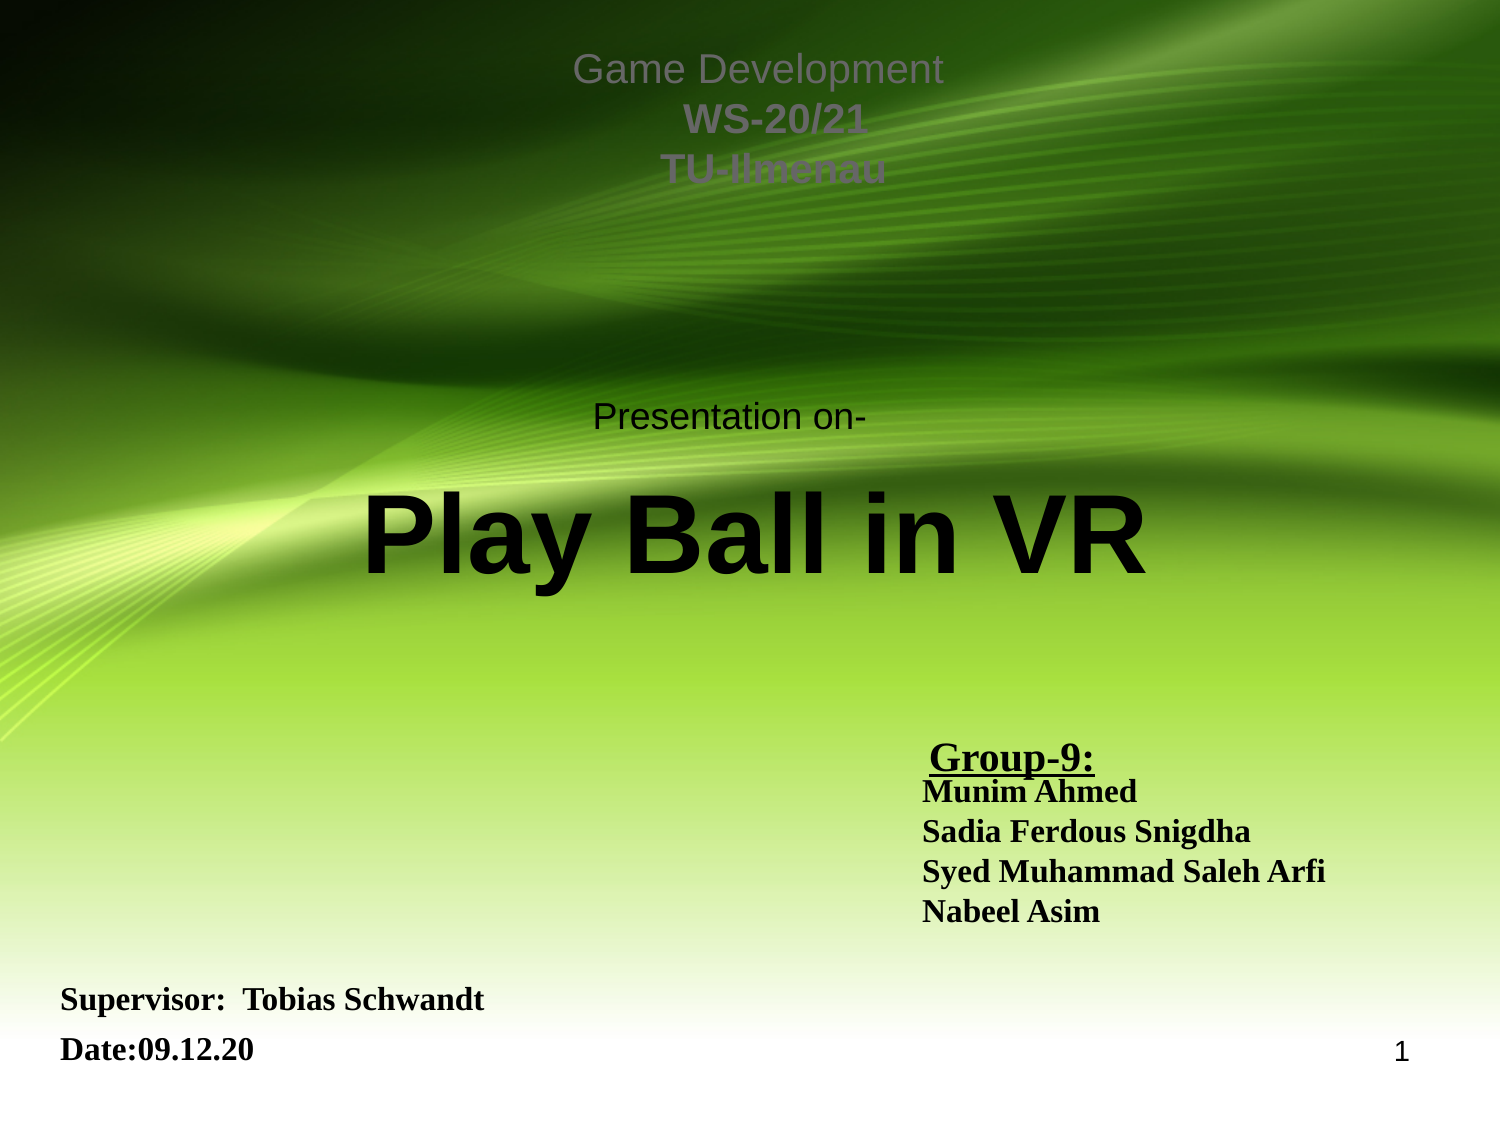

Game Development
                                      WS-20/21
                                    TU-Ilmenau

                                 Presentation on-

       Play Ball in VR

                                                     Group-9:

Munim Ahmed
Sadia Ferdous Snigdha
Syed Muhammad Saleh Arfi
Nabeel Asim

Supervisor:  Tobias Schwandt
Date:09.12.20
1